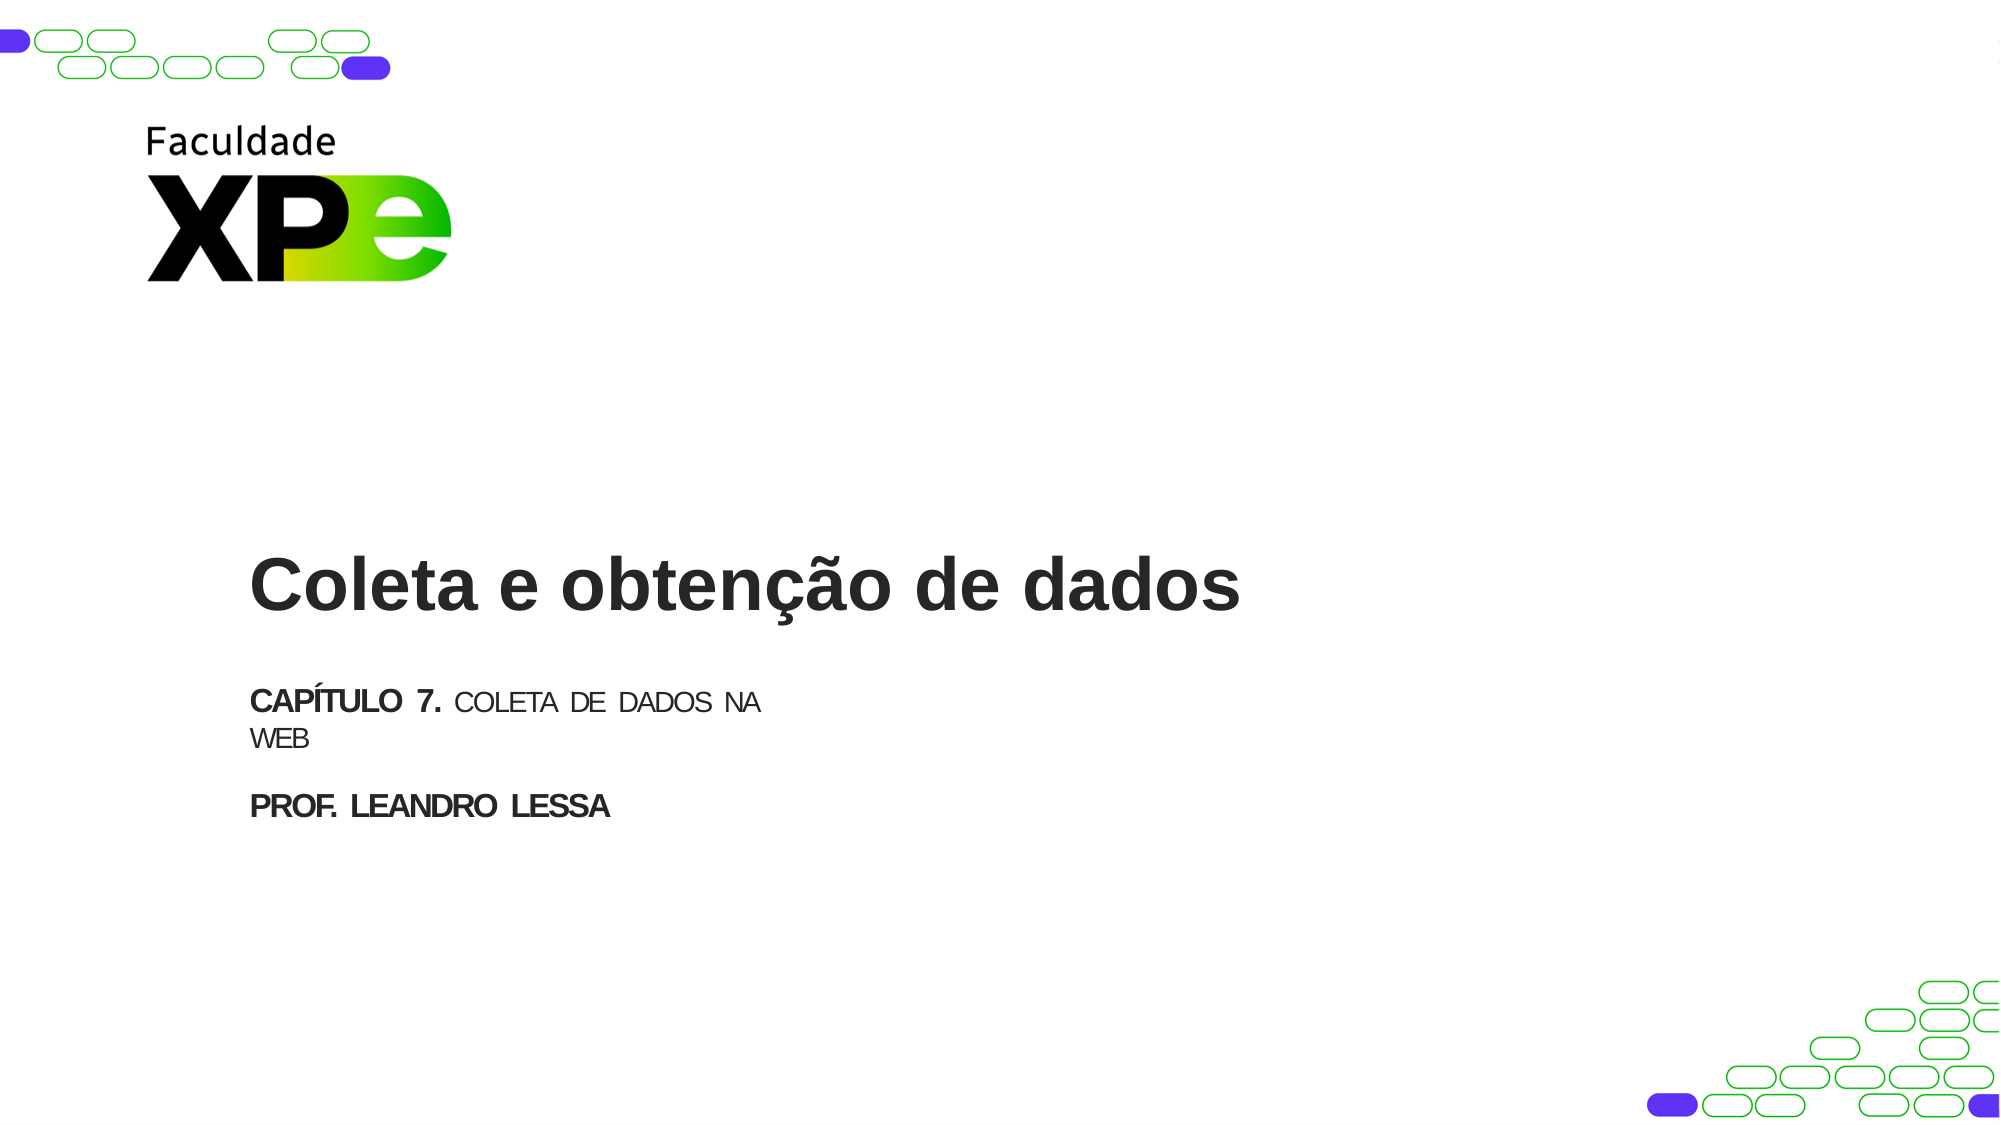

Coleta e obtenção de dados
CAPÍTULO 7. COLETA DE DADOS NA WEB
PROF. LEANDRO LESSA